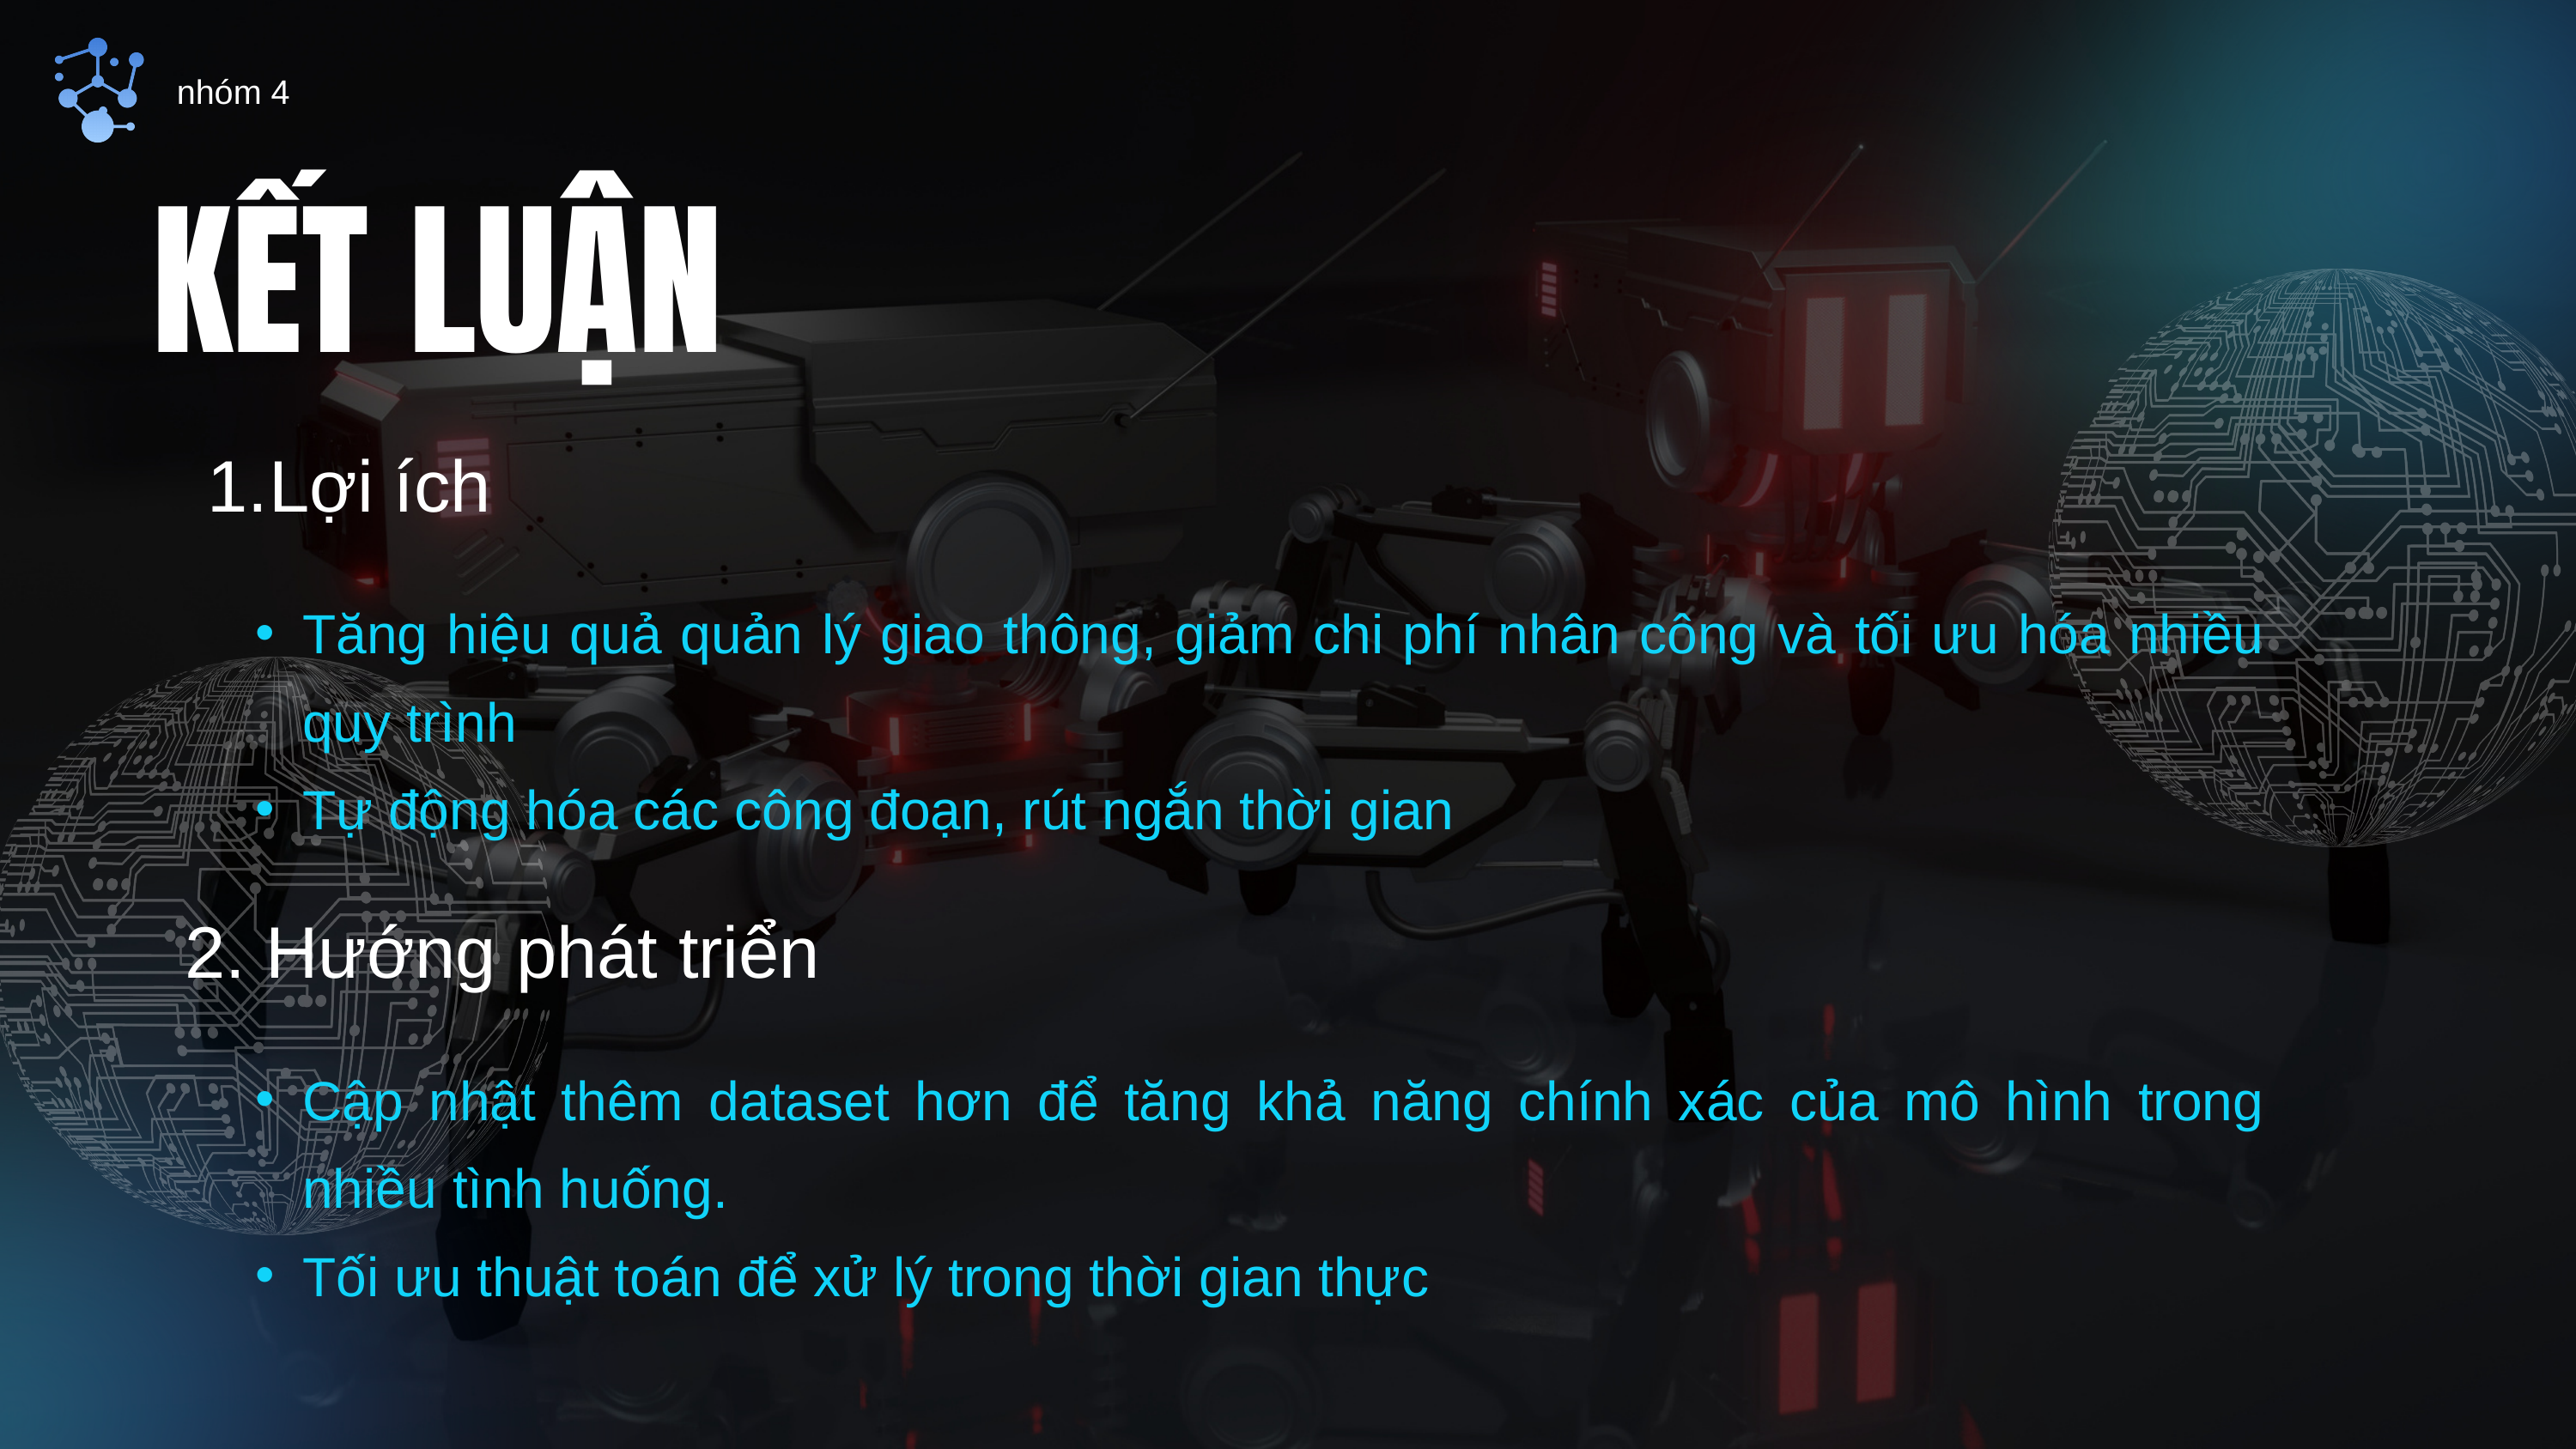

nhóm 4
KẾT LUẬN

Lợi ích
Tăng hiệu quả quản lý giao thông, giảm chi phí nhân công và tối ưu hóa nhiều quy trình
Tự động hóa các công đoạn, rút ngắn thời gian

2. Hướng phát triển
Cập nhật thêm dataset hơn để tăng khả năng chính xác của mô hình trong nhiều tình huống.
Tối ưu thuật toán để xử lý trong thời gian thực